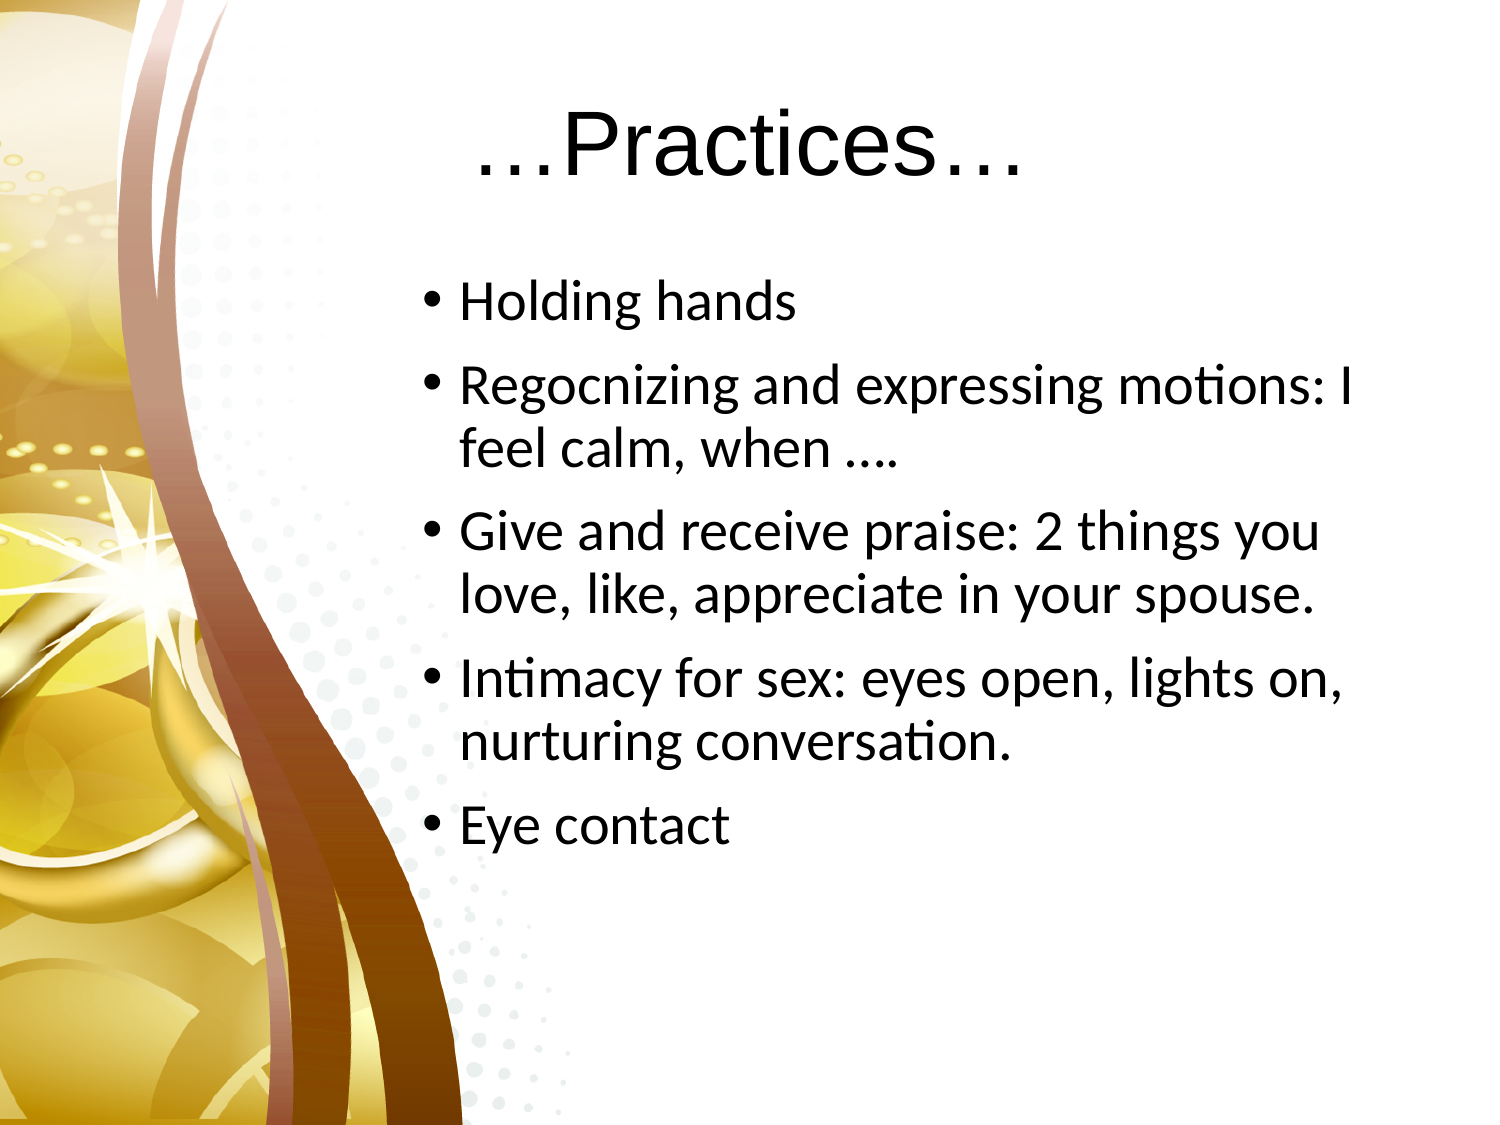

# …Practices…
Holding hands
Regocnizing and expressing motions: I feel calm, when ….
Give and receive praise: 2 things you love, like, appreciate in your spouse.
Intimacy for sex: eyes open, lights on, nurturing conversation.
Eye contact